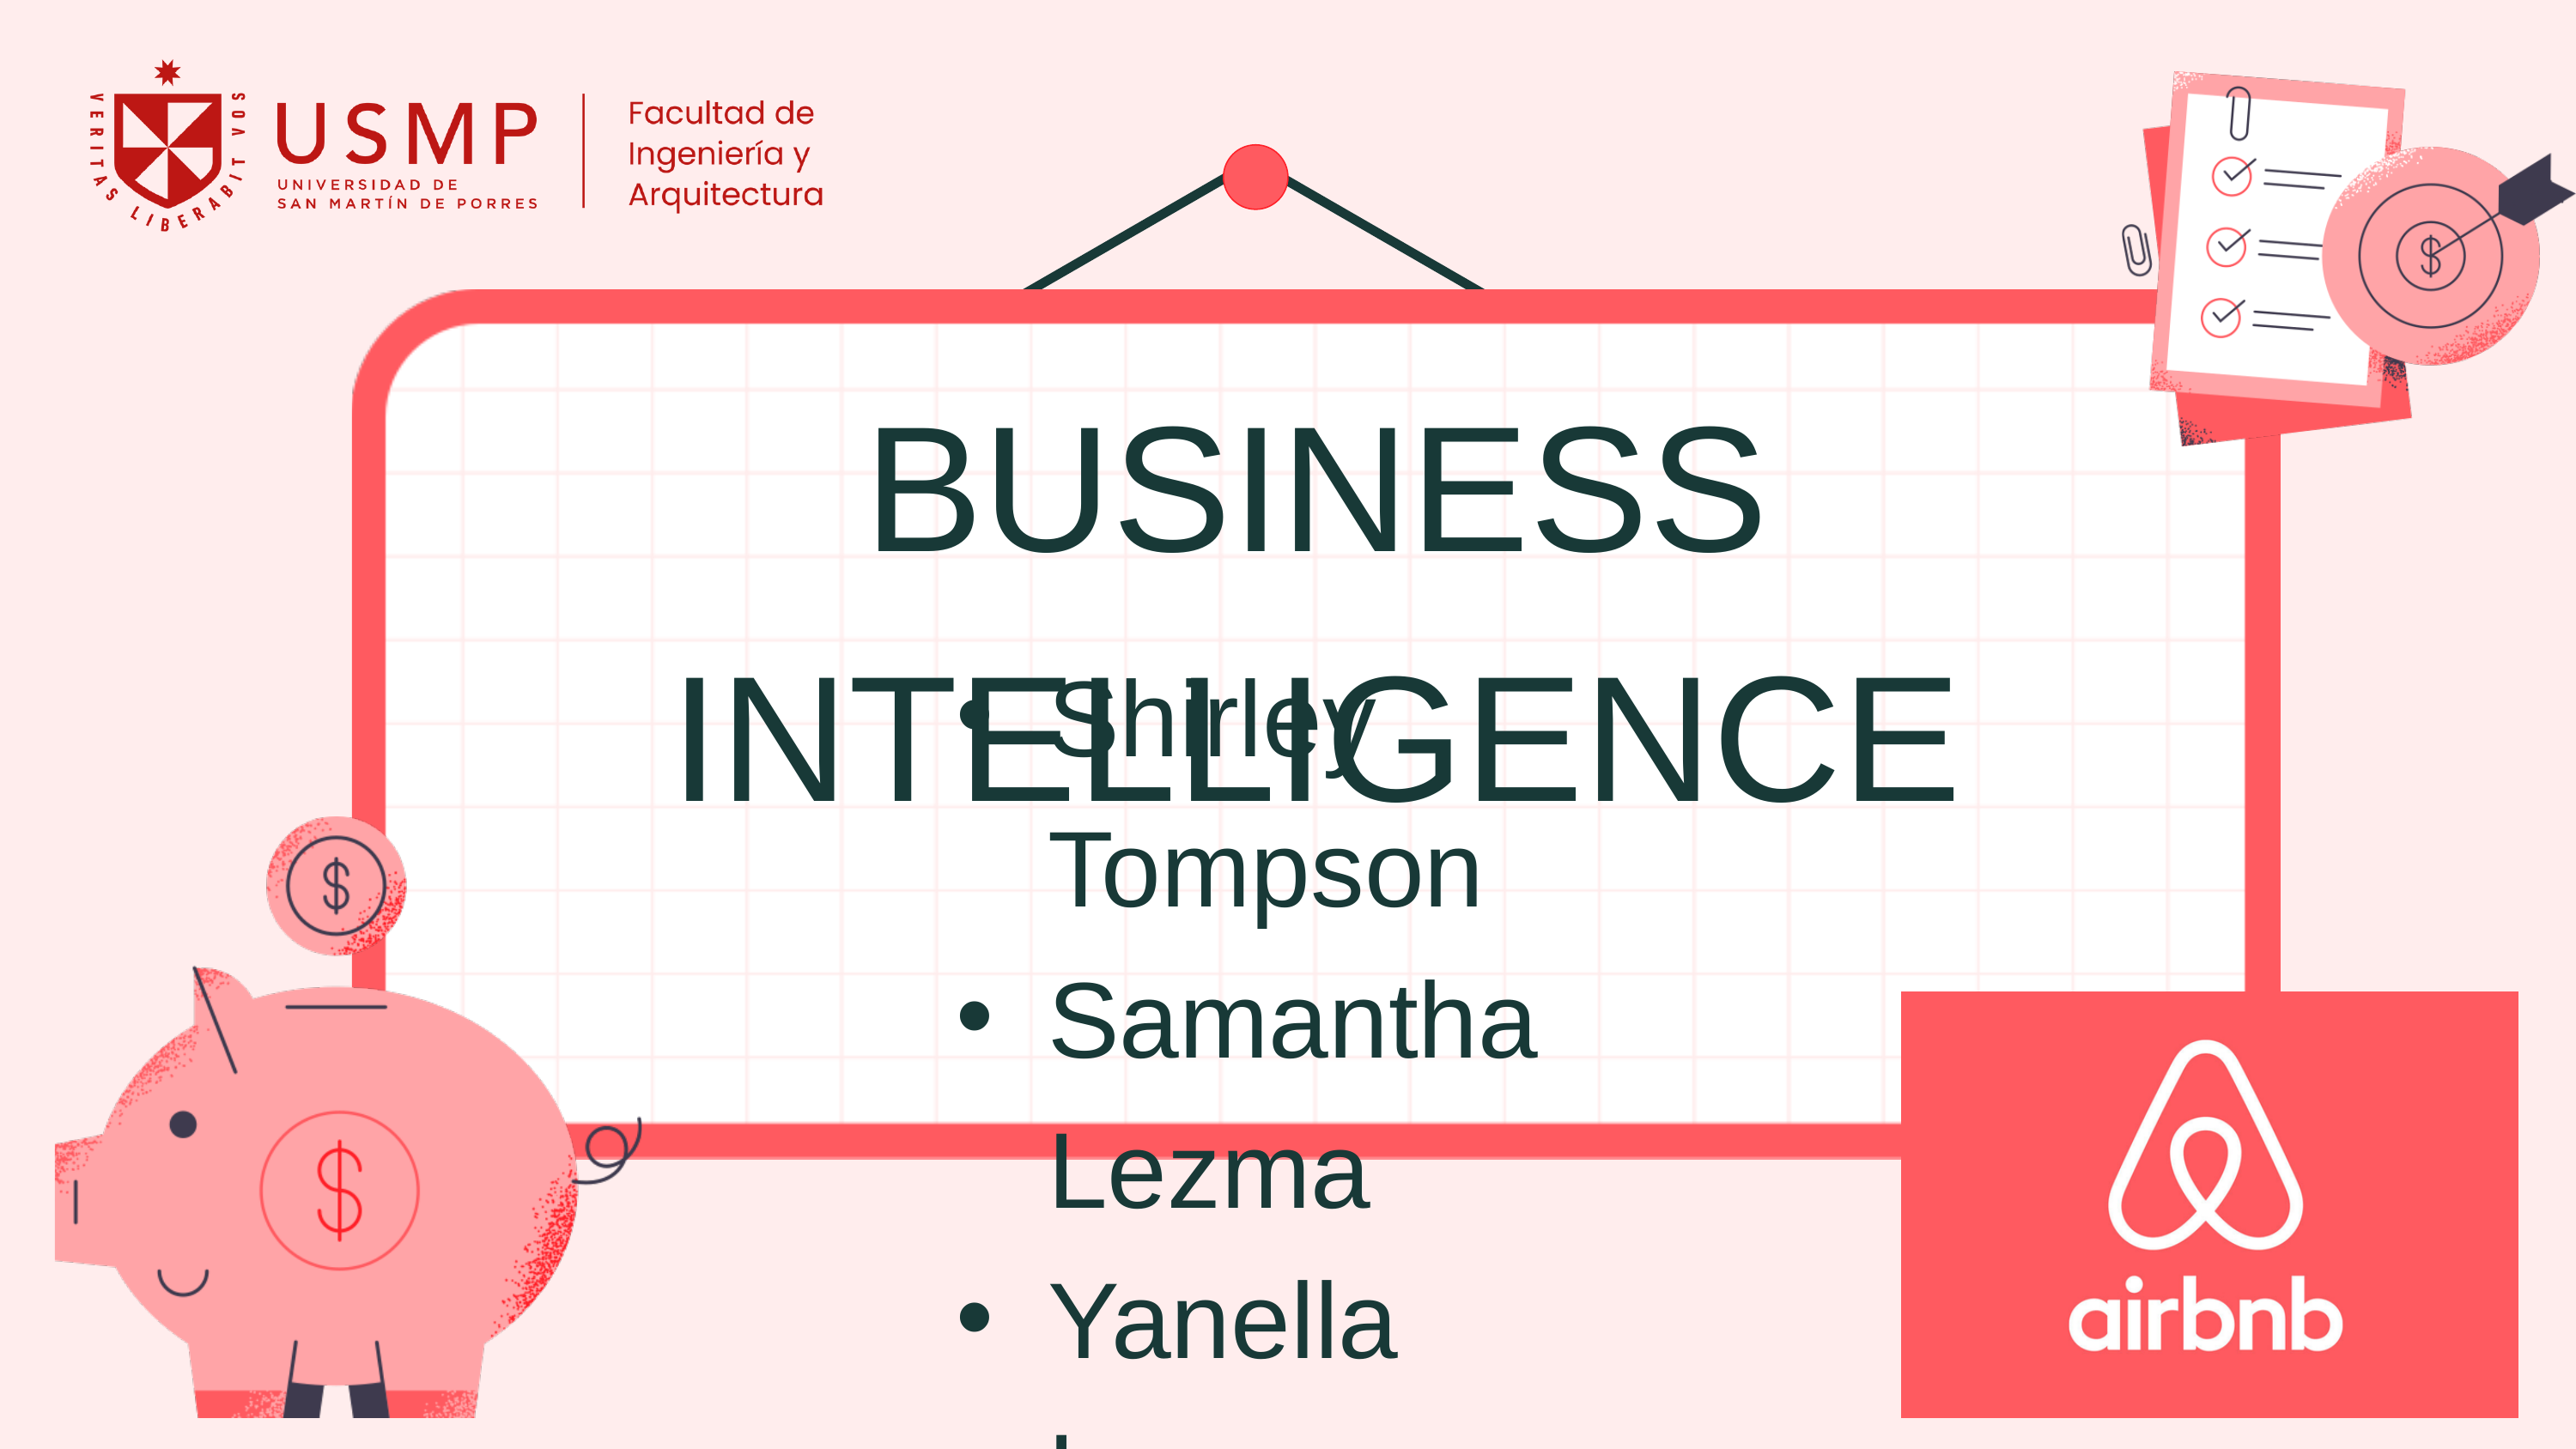

BUSINESS INTELLIGENCE
Shirley Tompson
Samantha Lezma
Yanella Lopez